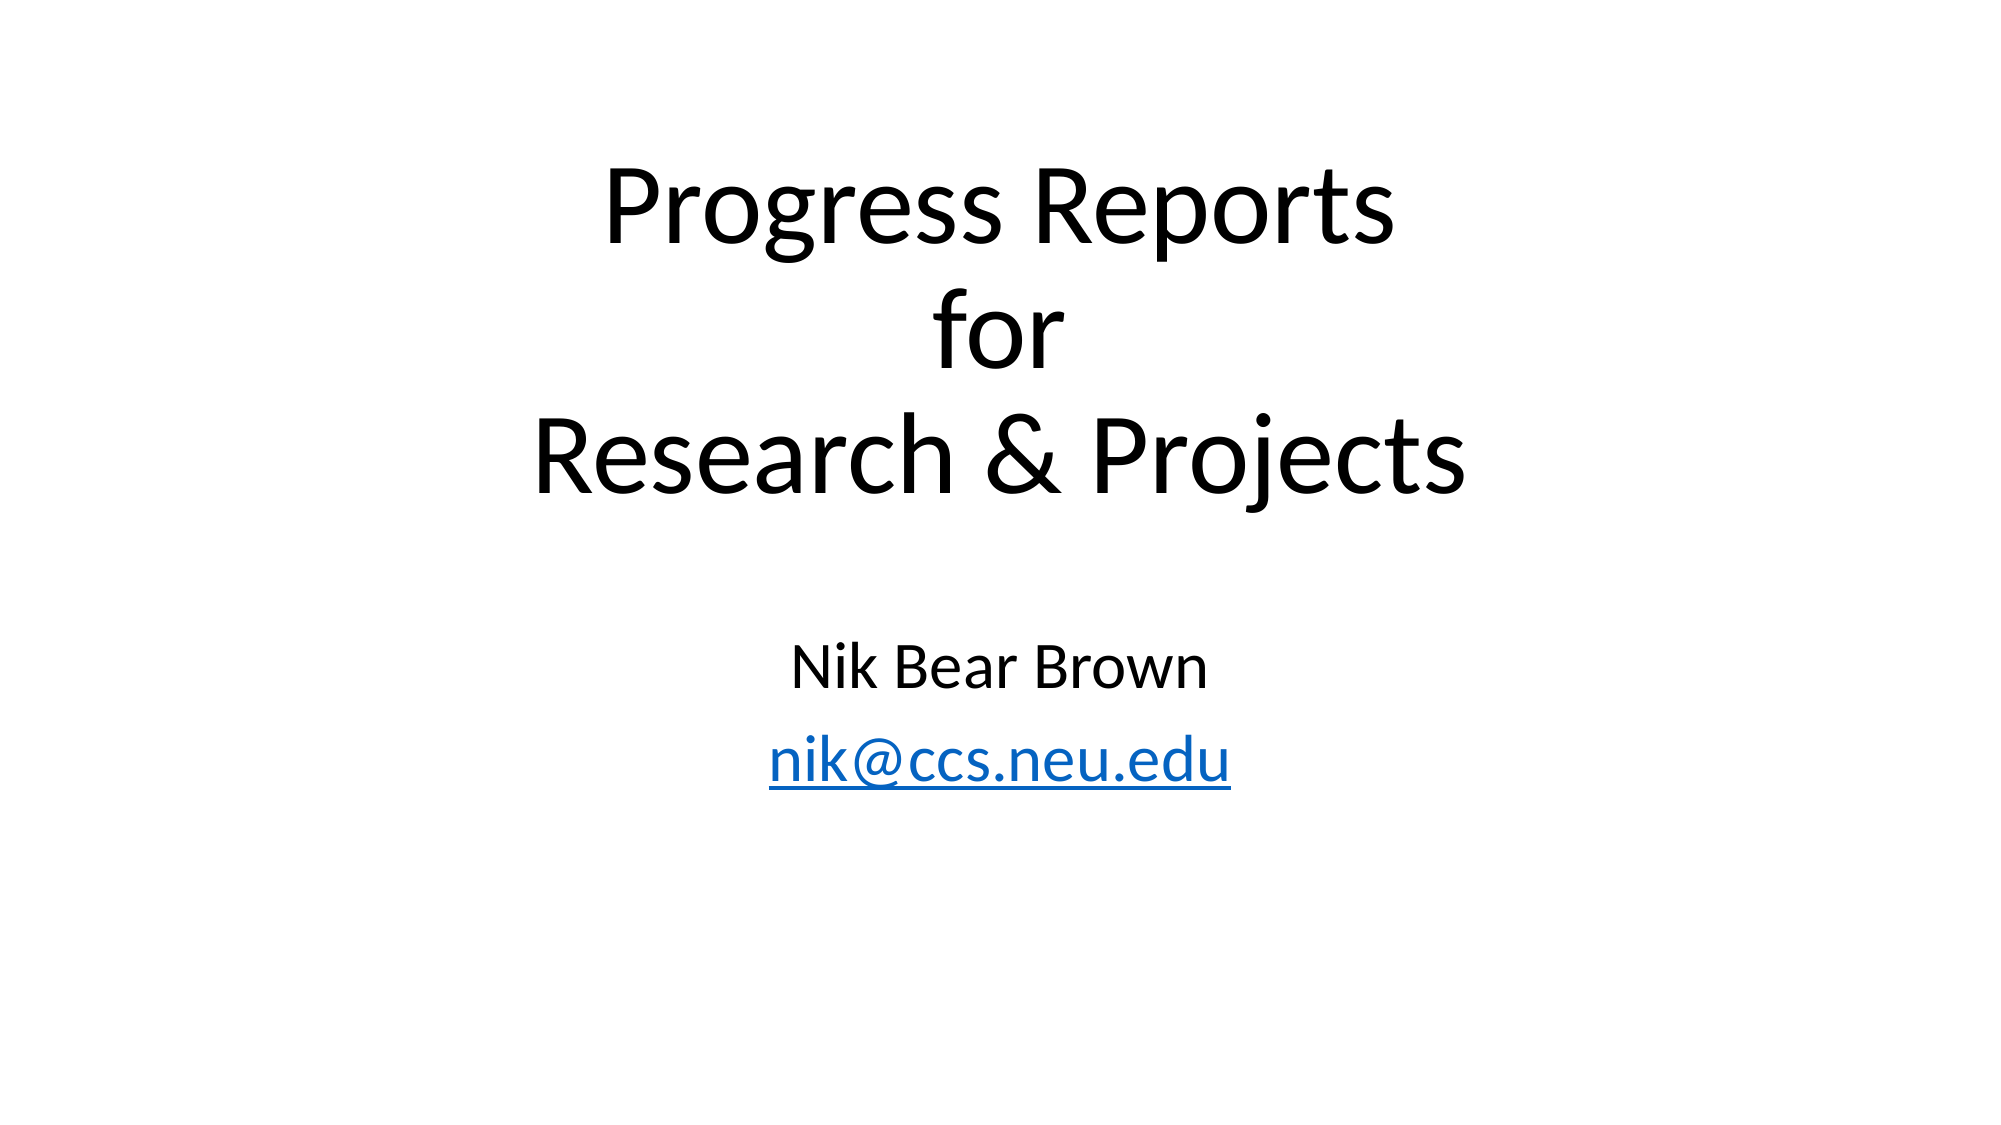

# Progress Reports for Research & Projects
Nik Bear Brown
nik@ccs.neu.edu